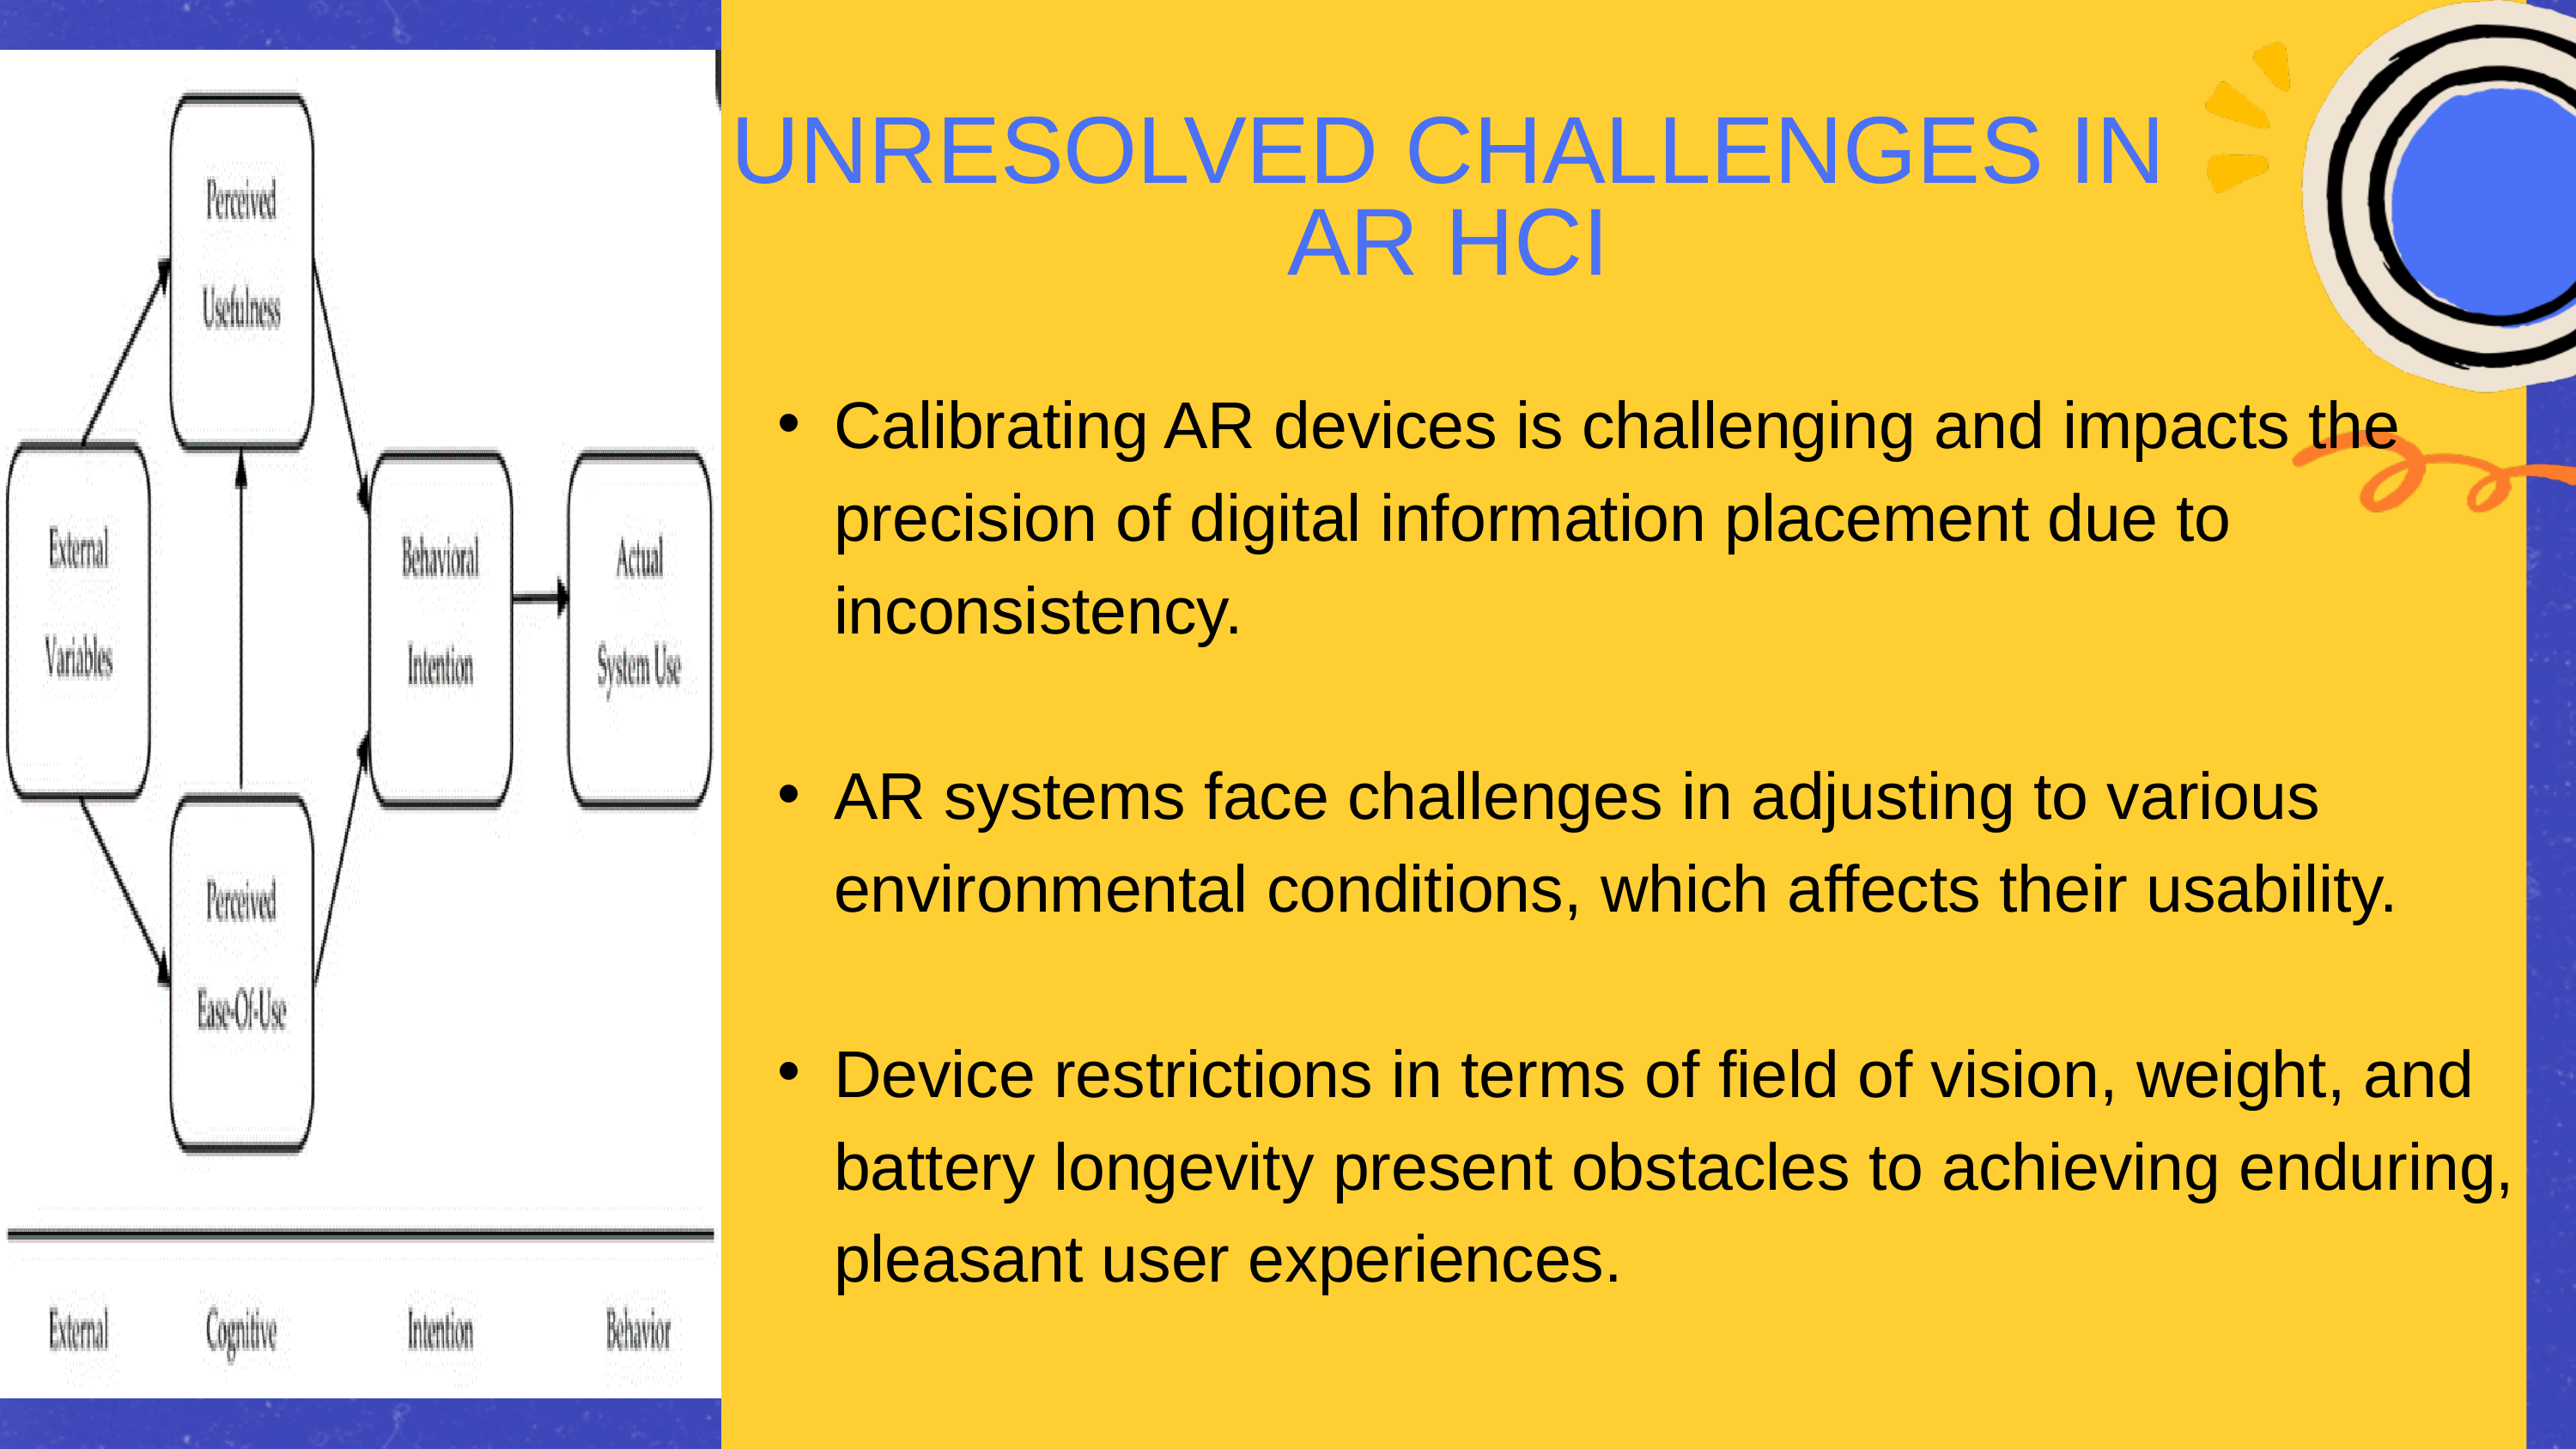

UNRESOLVED CHALLENGES IN AR HCI

Calibrating AR devices is challenging and impacts the precision of digital information placement due to inconsistency.

AR systems face challenges in adjusting to various environmental conditions, which affects their usability.

Device restrictions in terms of field of vision, weight, and battery longevity present obstacles to achieving enduring, pleasant user experiences.